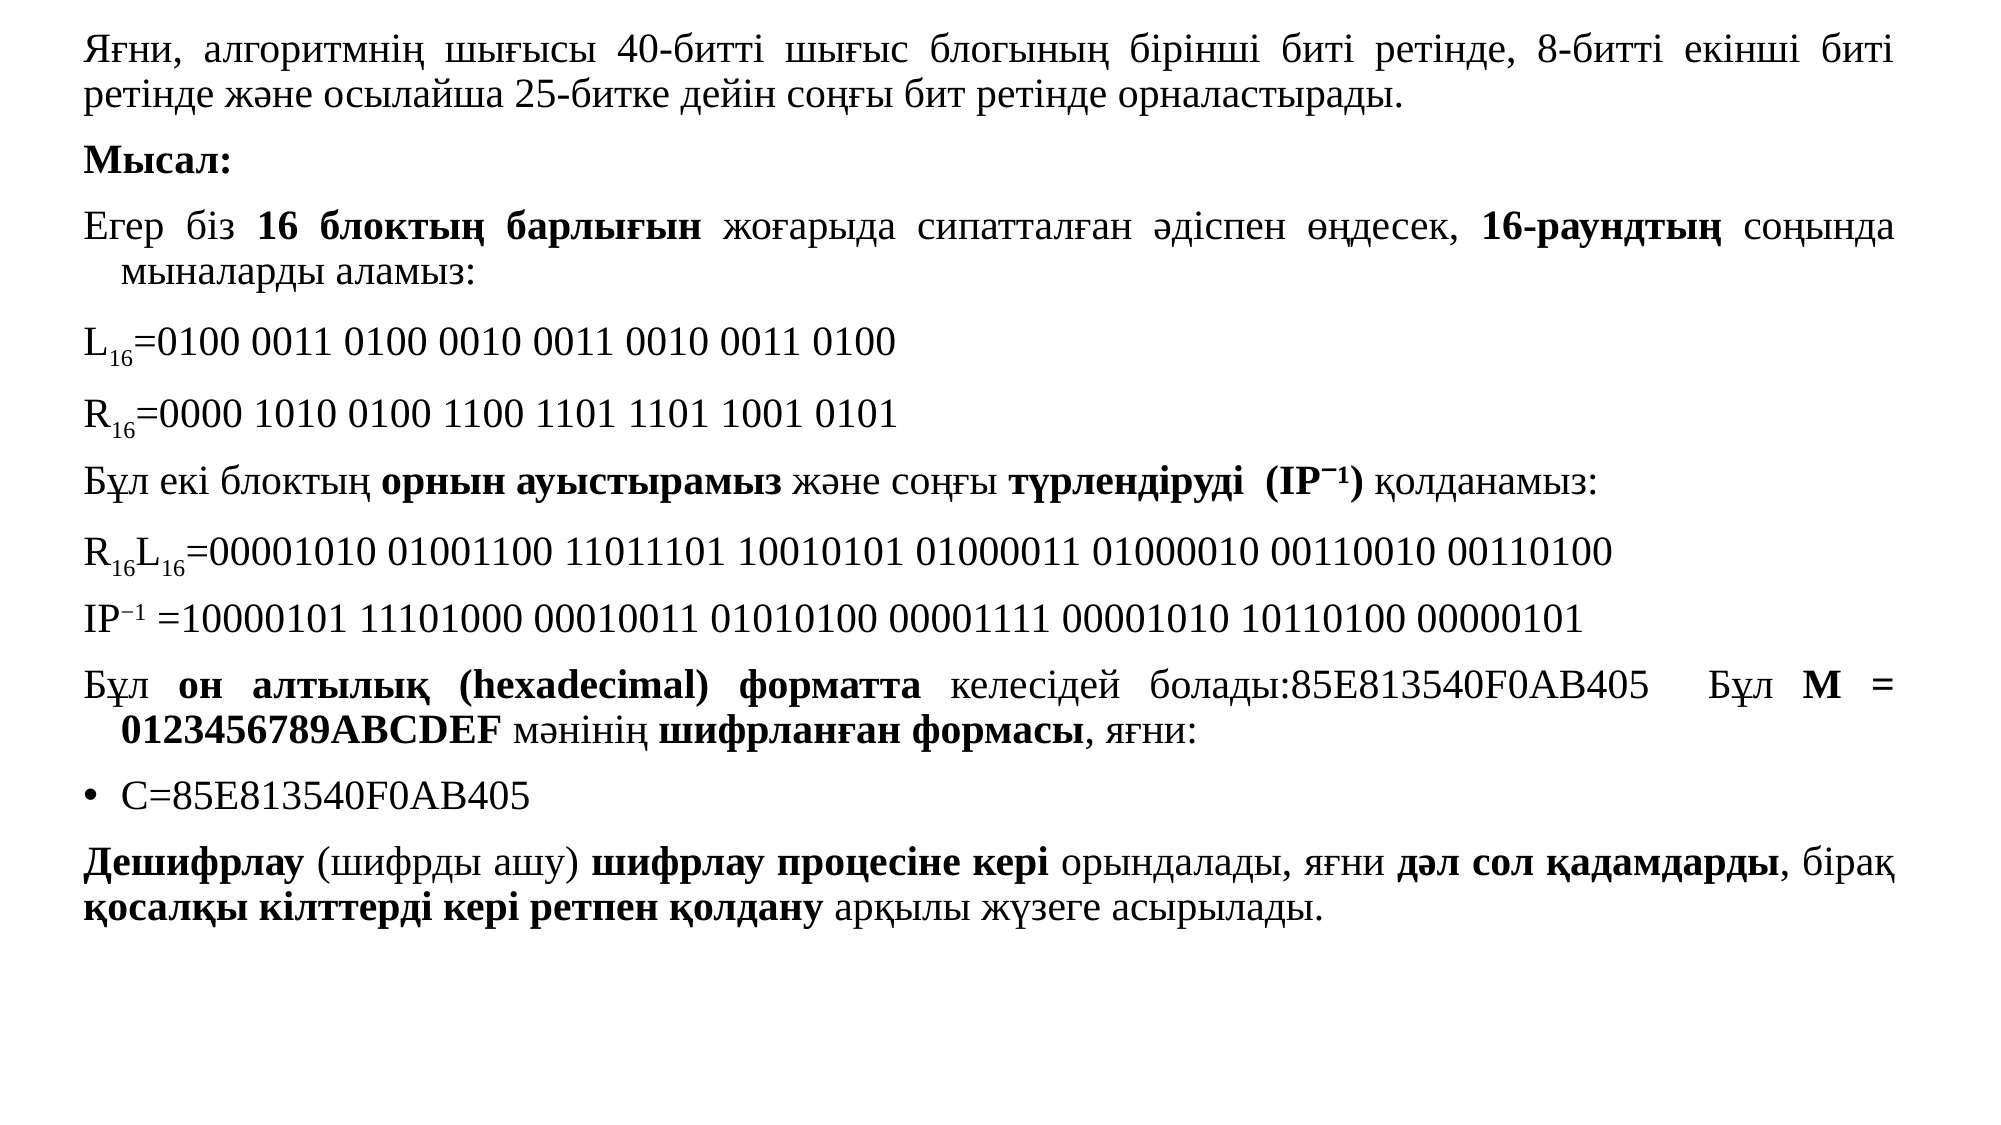

Яғни, алгоритмнің шығысы 40-битті шығыс блогының бірінші биті ретінде, 8-битті екінші биті ретінде және осылайша 25-битке дейін соңғы бит ретінде орналастырады.
Мысал:
Егер біз 16 блоктың барлығын жоғарыда сипатталған әдіспен өңдесек, 16-раундтың соңында мыналарды аламыз:
L16=0100 0011 0100 0010 0011 0010 0011 0100
R16=0000 1010 0100 1100 1101 1101 1001 0101
Бұл екі блоктың орнын ауыстырамыз және соңғы түрлендіруді  (IP⁻¹) қолданамыз:
R16L16=00001010 01001100 11011101 10010101 01000011 01000010 00110010 00110100
IP−1 =10000101 11101000 00010011 01010100 00001111 00001010 10110100 00000101
Бұл он алтылық (hexadecimal) форматта келесідей болады:85E813540F0AB405  Бұл M = 0123456789ABCDEF мәнінің шифрланған формасы, яғни:
C=85E813540F0AB405
Дешифрлау (шифрды ашу) шифрлау процесіне кері орындалады, яғни дәл сол қадамдарды, бірақ қосалқы кілттерді кері ретпен қолдану арқылы жүзеге асырылады.